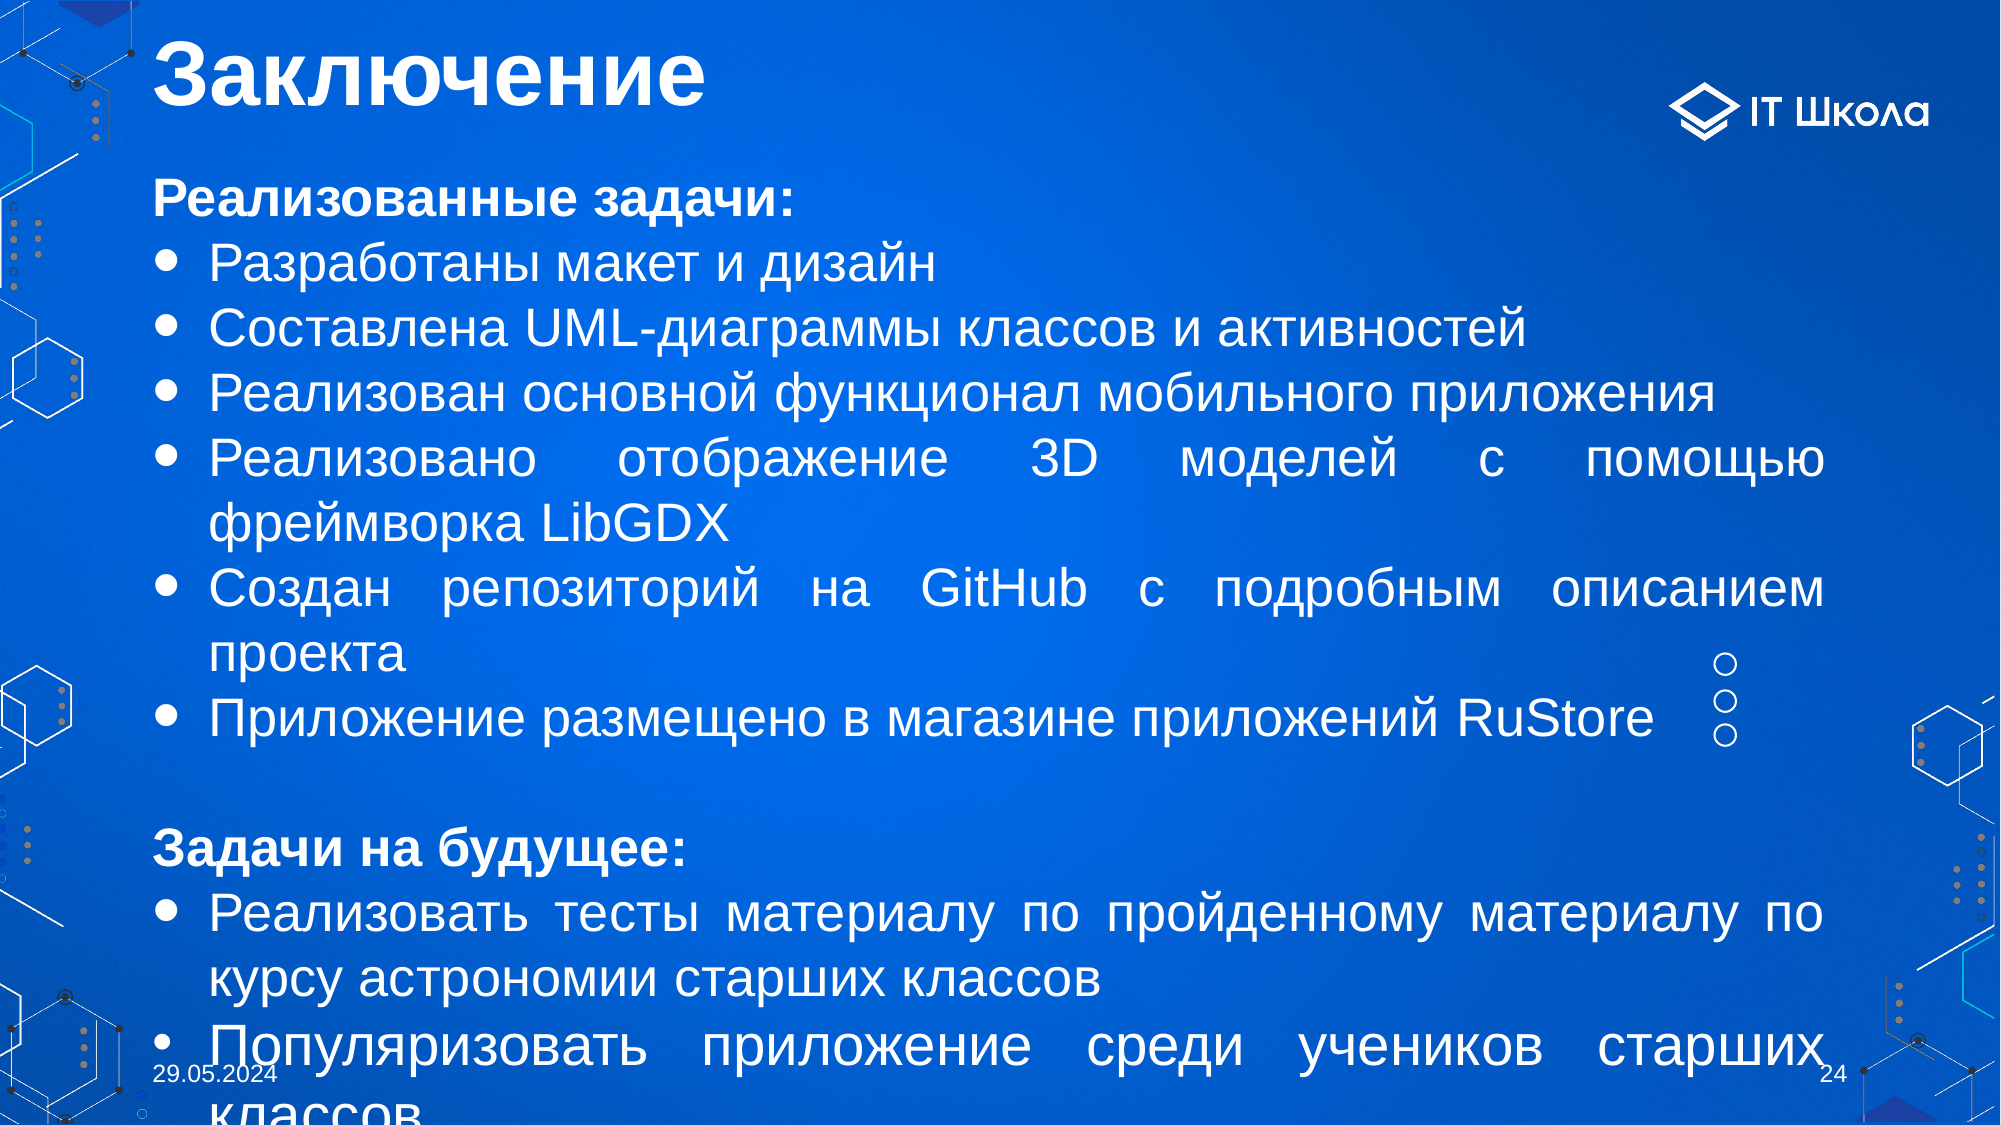

# Заключение
Реализованные задачи:
Разработаны макет и дизайн
Составлена UML-диаграммы классов и активностей
Реализован основной функционал мобильного приложения
Реализовано отображение 3D моделей с помощью фреймворка LibGDX
Создан репозиторий на GitHub с подробным описанием проекта
Приложение размещено в магазине приложений RuStore

Задачи на будущее:
Реализовать тесты материалу по пройденному материалу по курсу астрономии старших классов
Популяризовать приложение среди учеников старших классов

29.05.2024
24